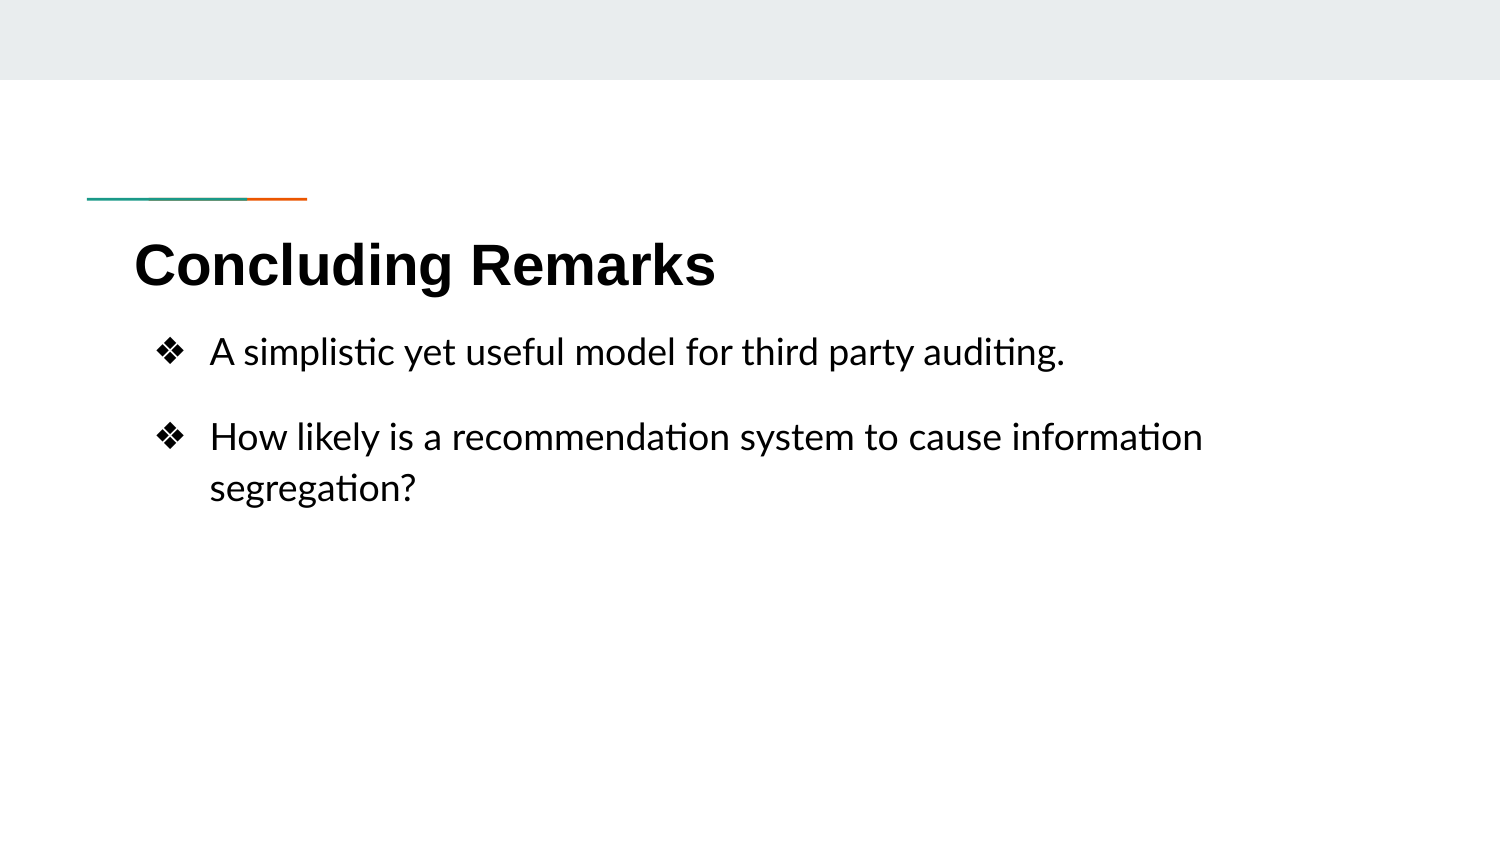

# Concluding Remarks
A simplistic yet useful model for third party auditing.
How likely is a recommendation system to cause information segregation?